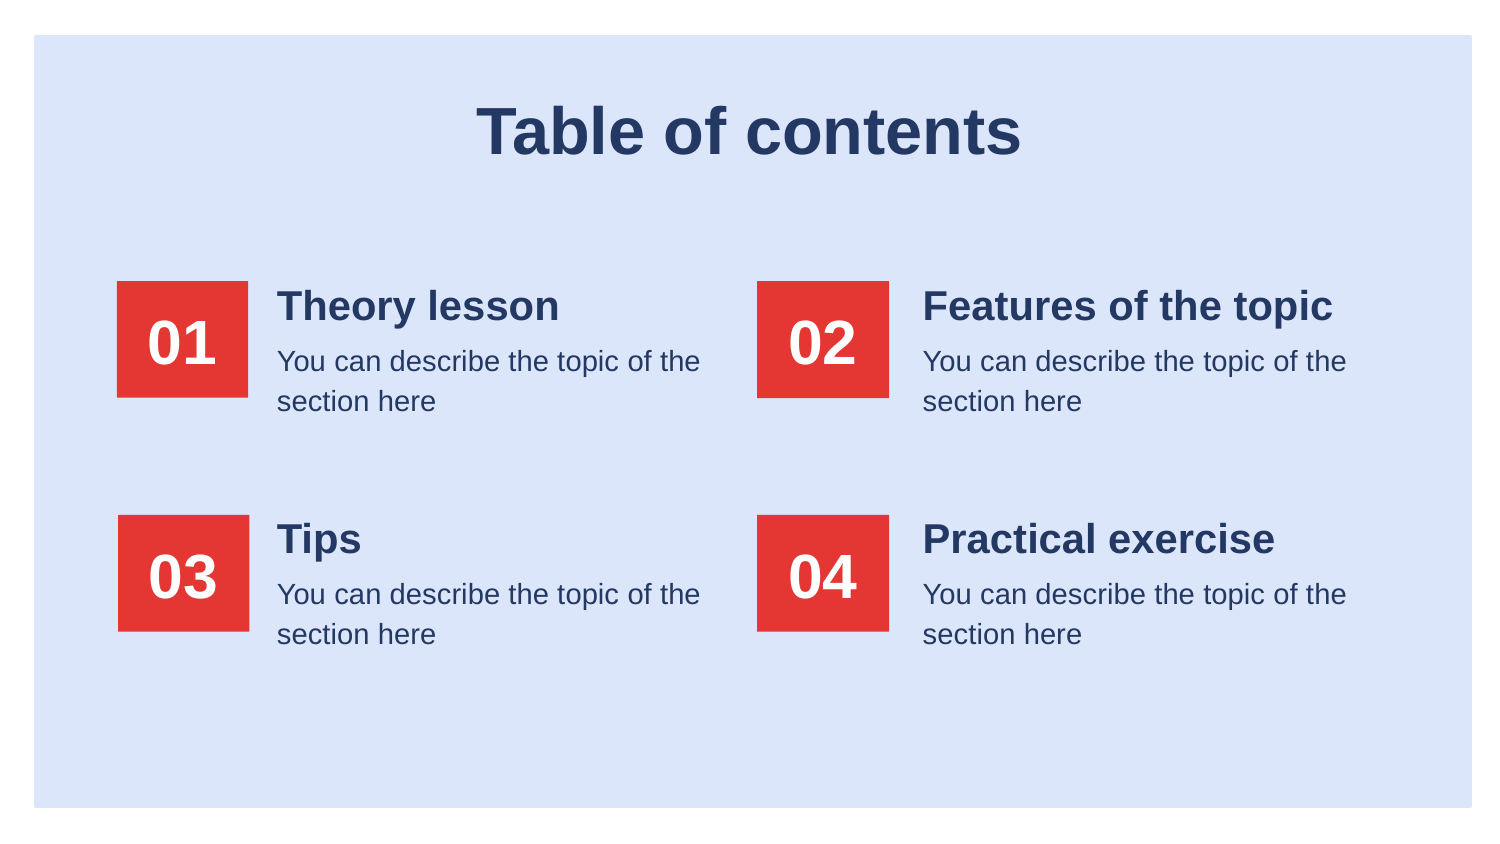

# Table of contents
01
Theory lesson
02
Features of the topic
You can describe the topic of the section here
You can describe the topic of the section here
03
Tips
04
Practical exercise
You can describe the topic of the section here
You can describe the topic of the section here